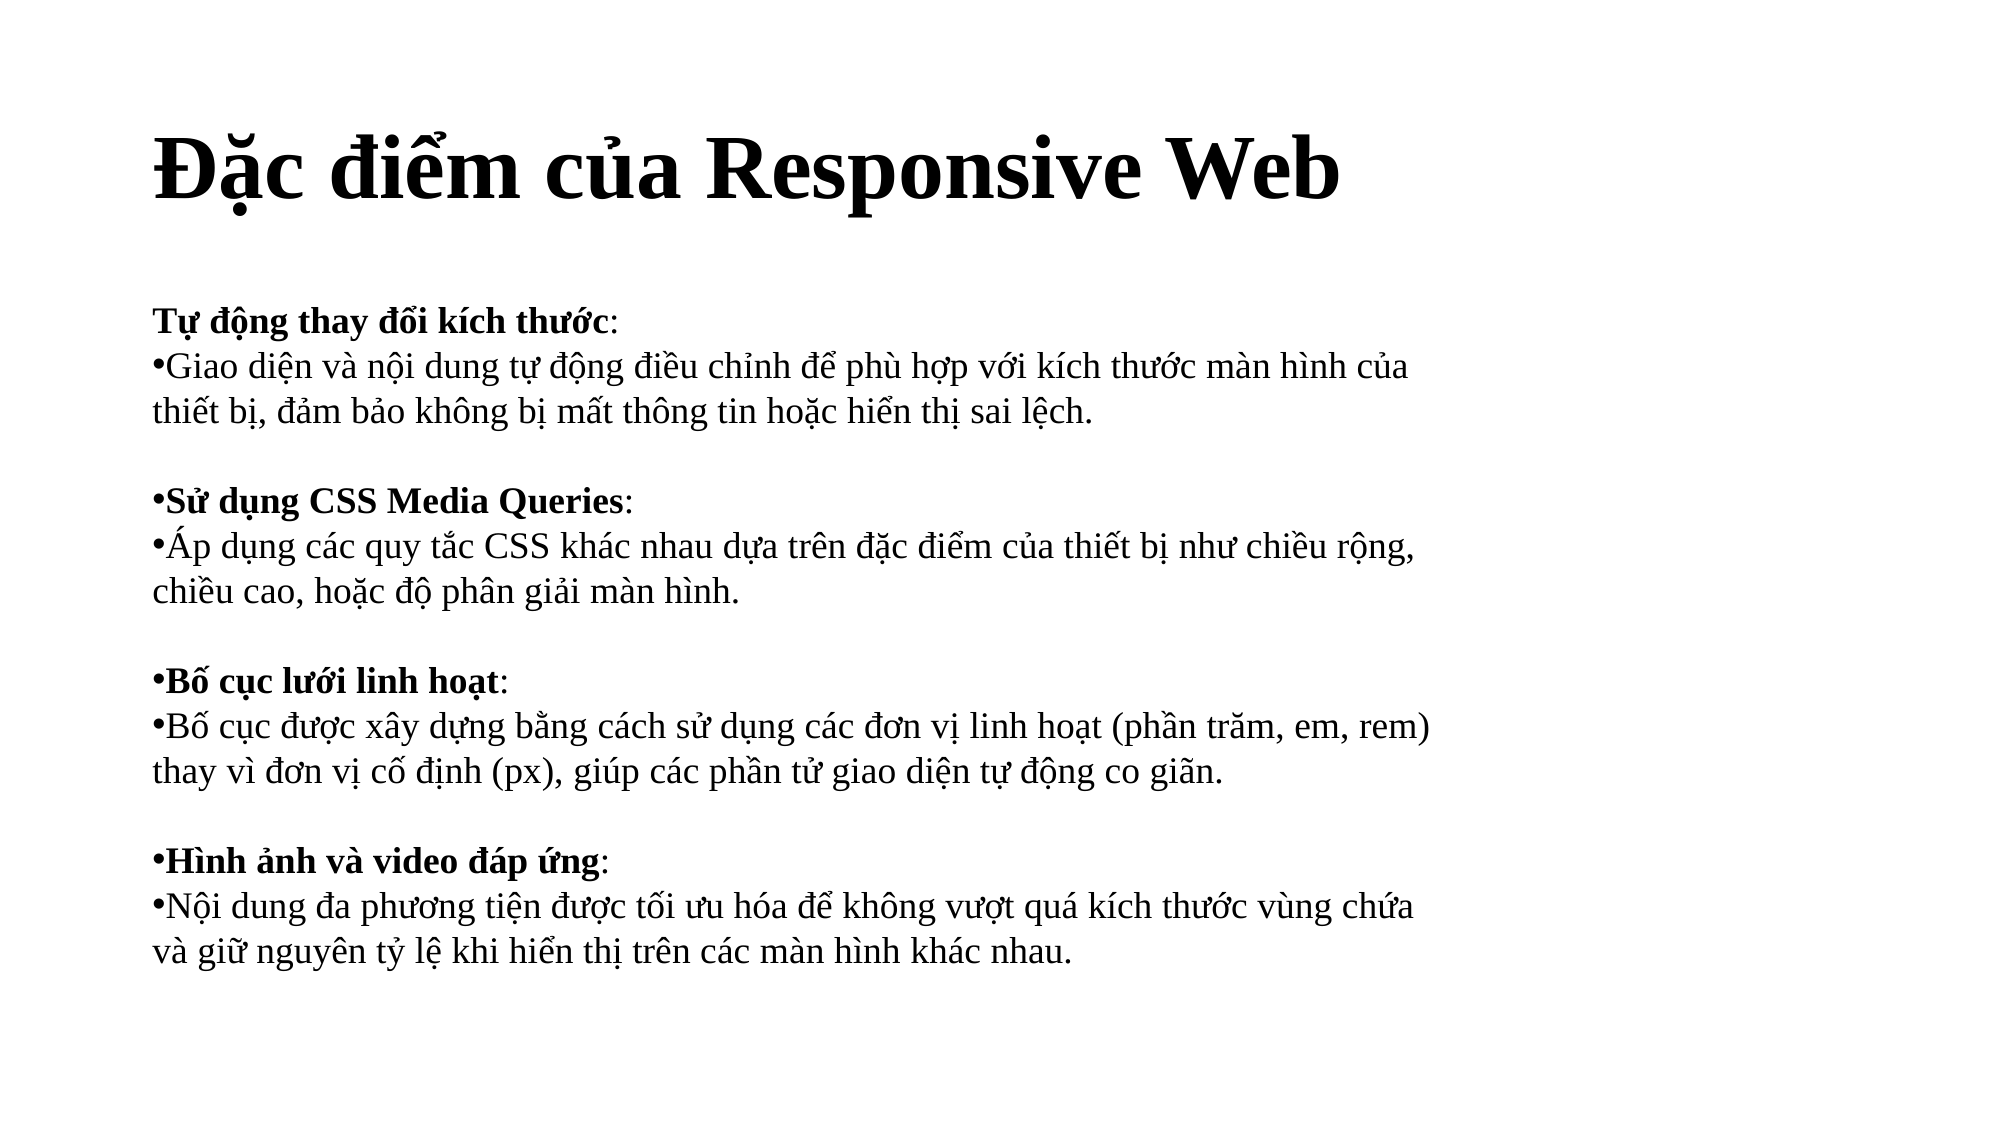

# Đặc điểm của Responsive Web
Tự động thay đổi kích thước:
Giao diện và nội dung tự động điều chỉnh để phù hợp với kích thước màn hình của thiết bị, đảm bảo không bị mất thông tin hoặc hiển thị sai lệch.

Sử dụng CSS Media Queries:
Áp dụng các quy tắc CSS khác nhau dựa trên đặc điểm của thiết bị như chiều rộng, chiều cao, hoặc độ phân giải màn hình.

Bố cục lưới linh hoạt:
Bố cục được xây dựng bằng cách sử dụng các đơn vị linh hoạt (phần trăm, em, rem) thay vì đơn vị cố định (px), giúp các phần tử giao diện tự động co giãn.

Hình ảnh và video đáp ứng:
Nội dung đa phương tiện được tối ưu hóa để không vượt quá kích thước vùng chứa và giữ nguyên tỷ lệ khi hiển thị trên các màn hình khác nhau.